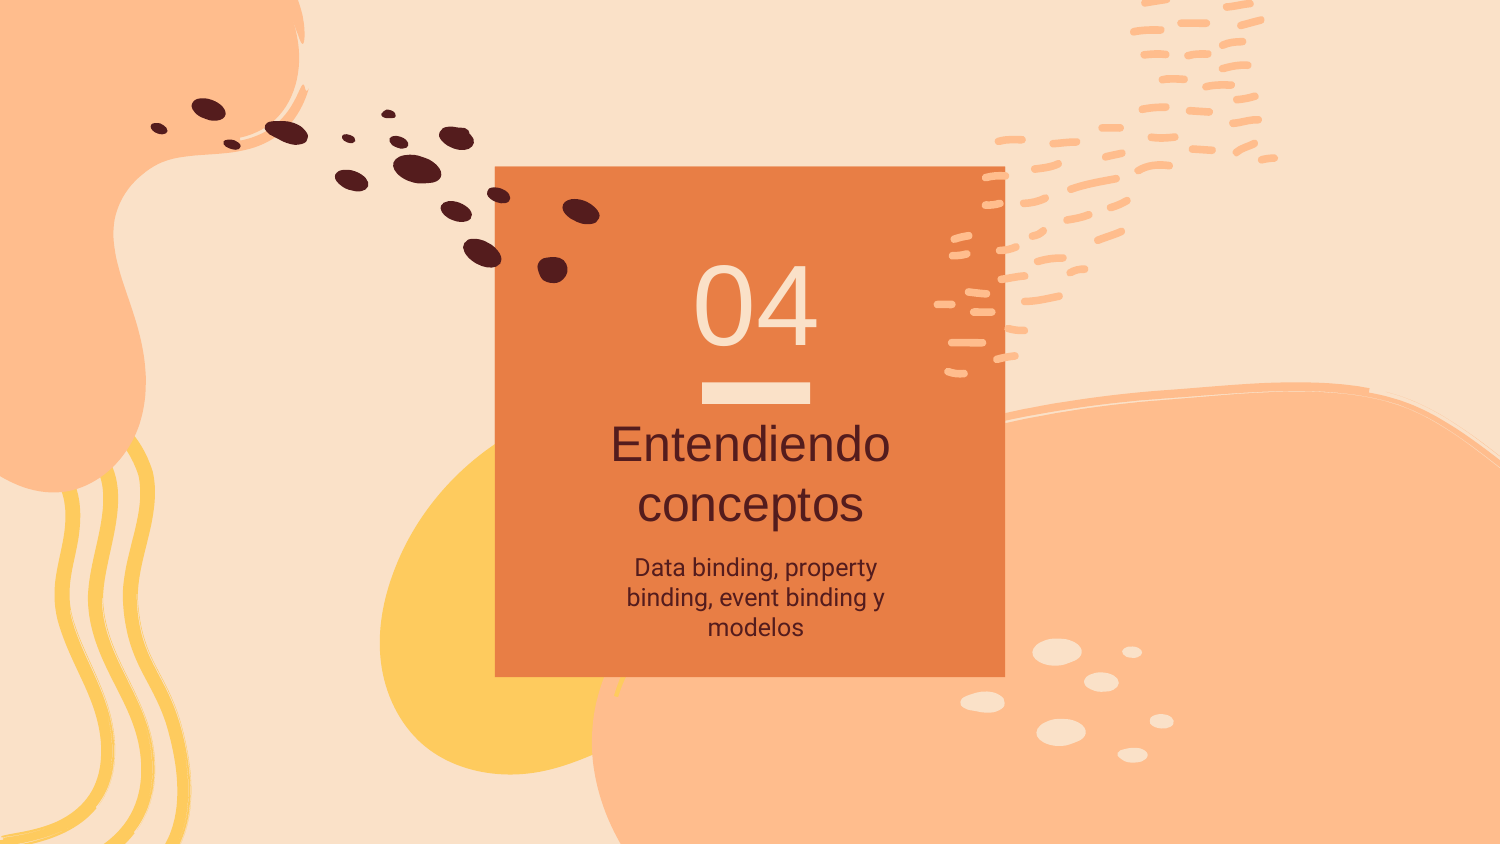

04

# Entendiendo conceptos
Data binding, property binding, event binding y modelos